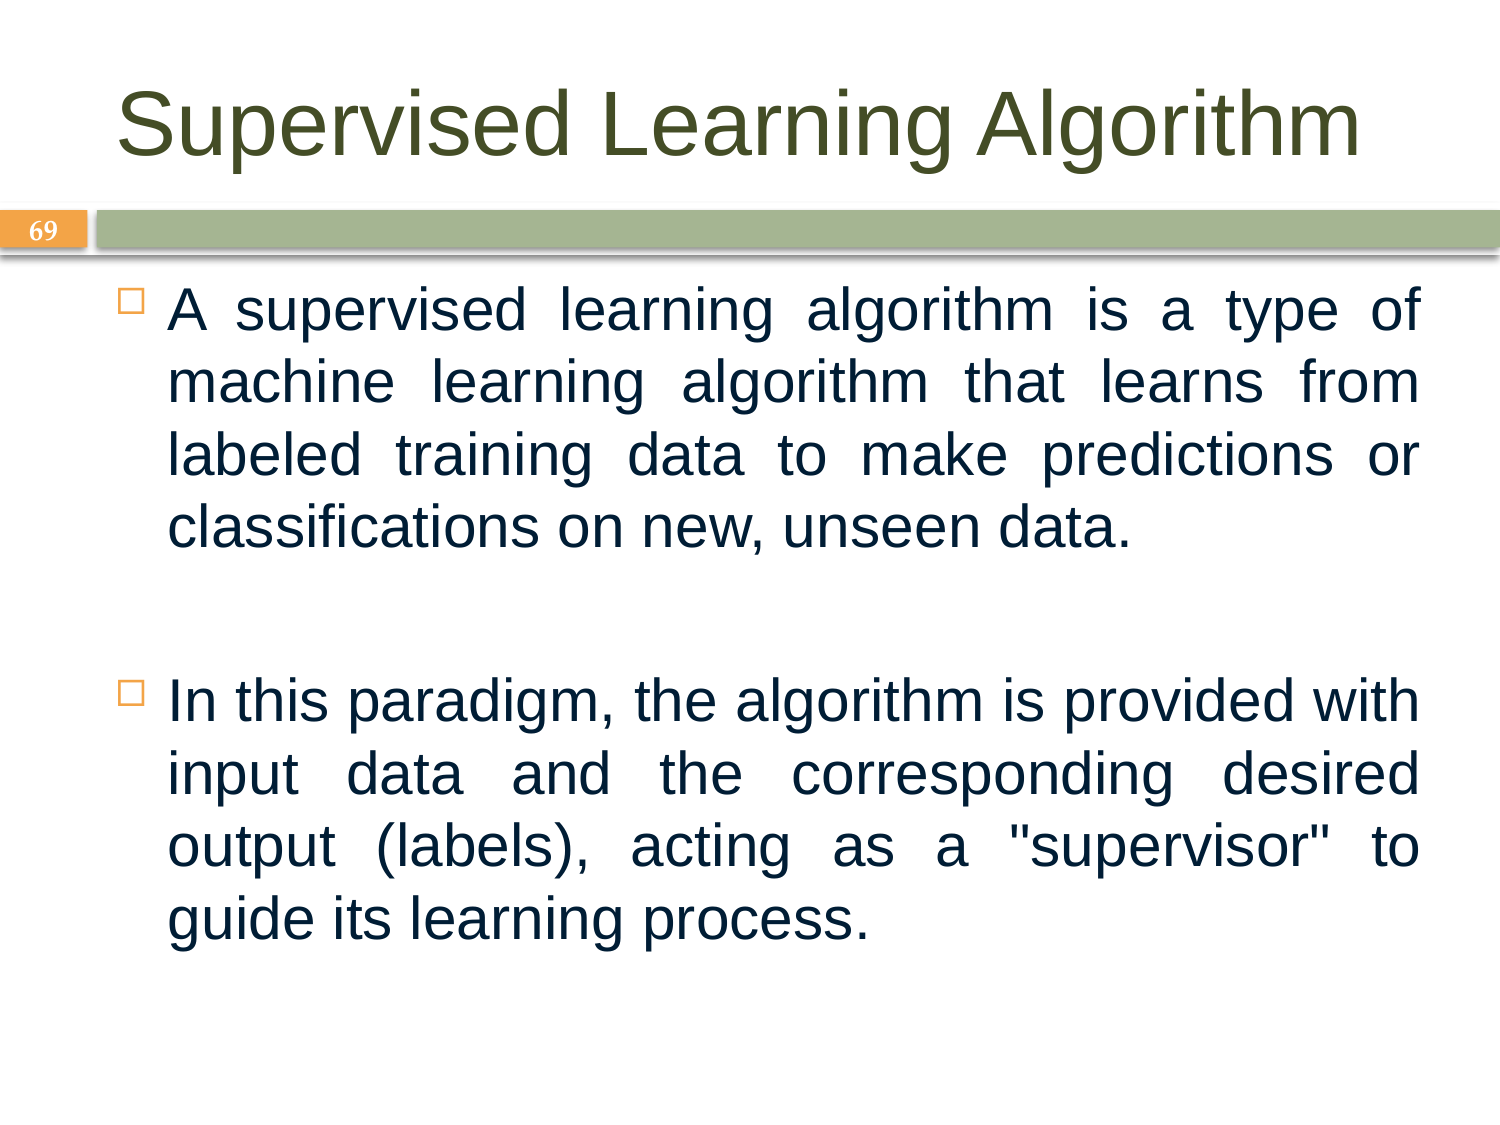

# Supervised Learning Algorithm
69
A supervised learning algorithm is a type of machine learning algorithm that learns from labeled training data to make predictions or classifications on new, unseen data.

In this paradigm, the algorithm is provided with input data and the corresponding desired output (labels), acting as a "supervisor" to guide its learning process.